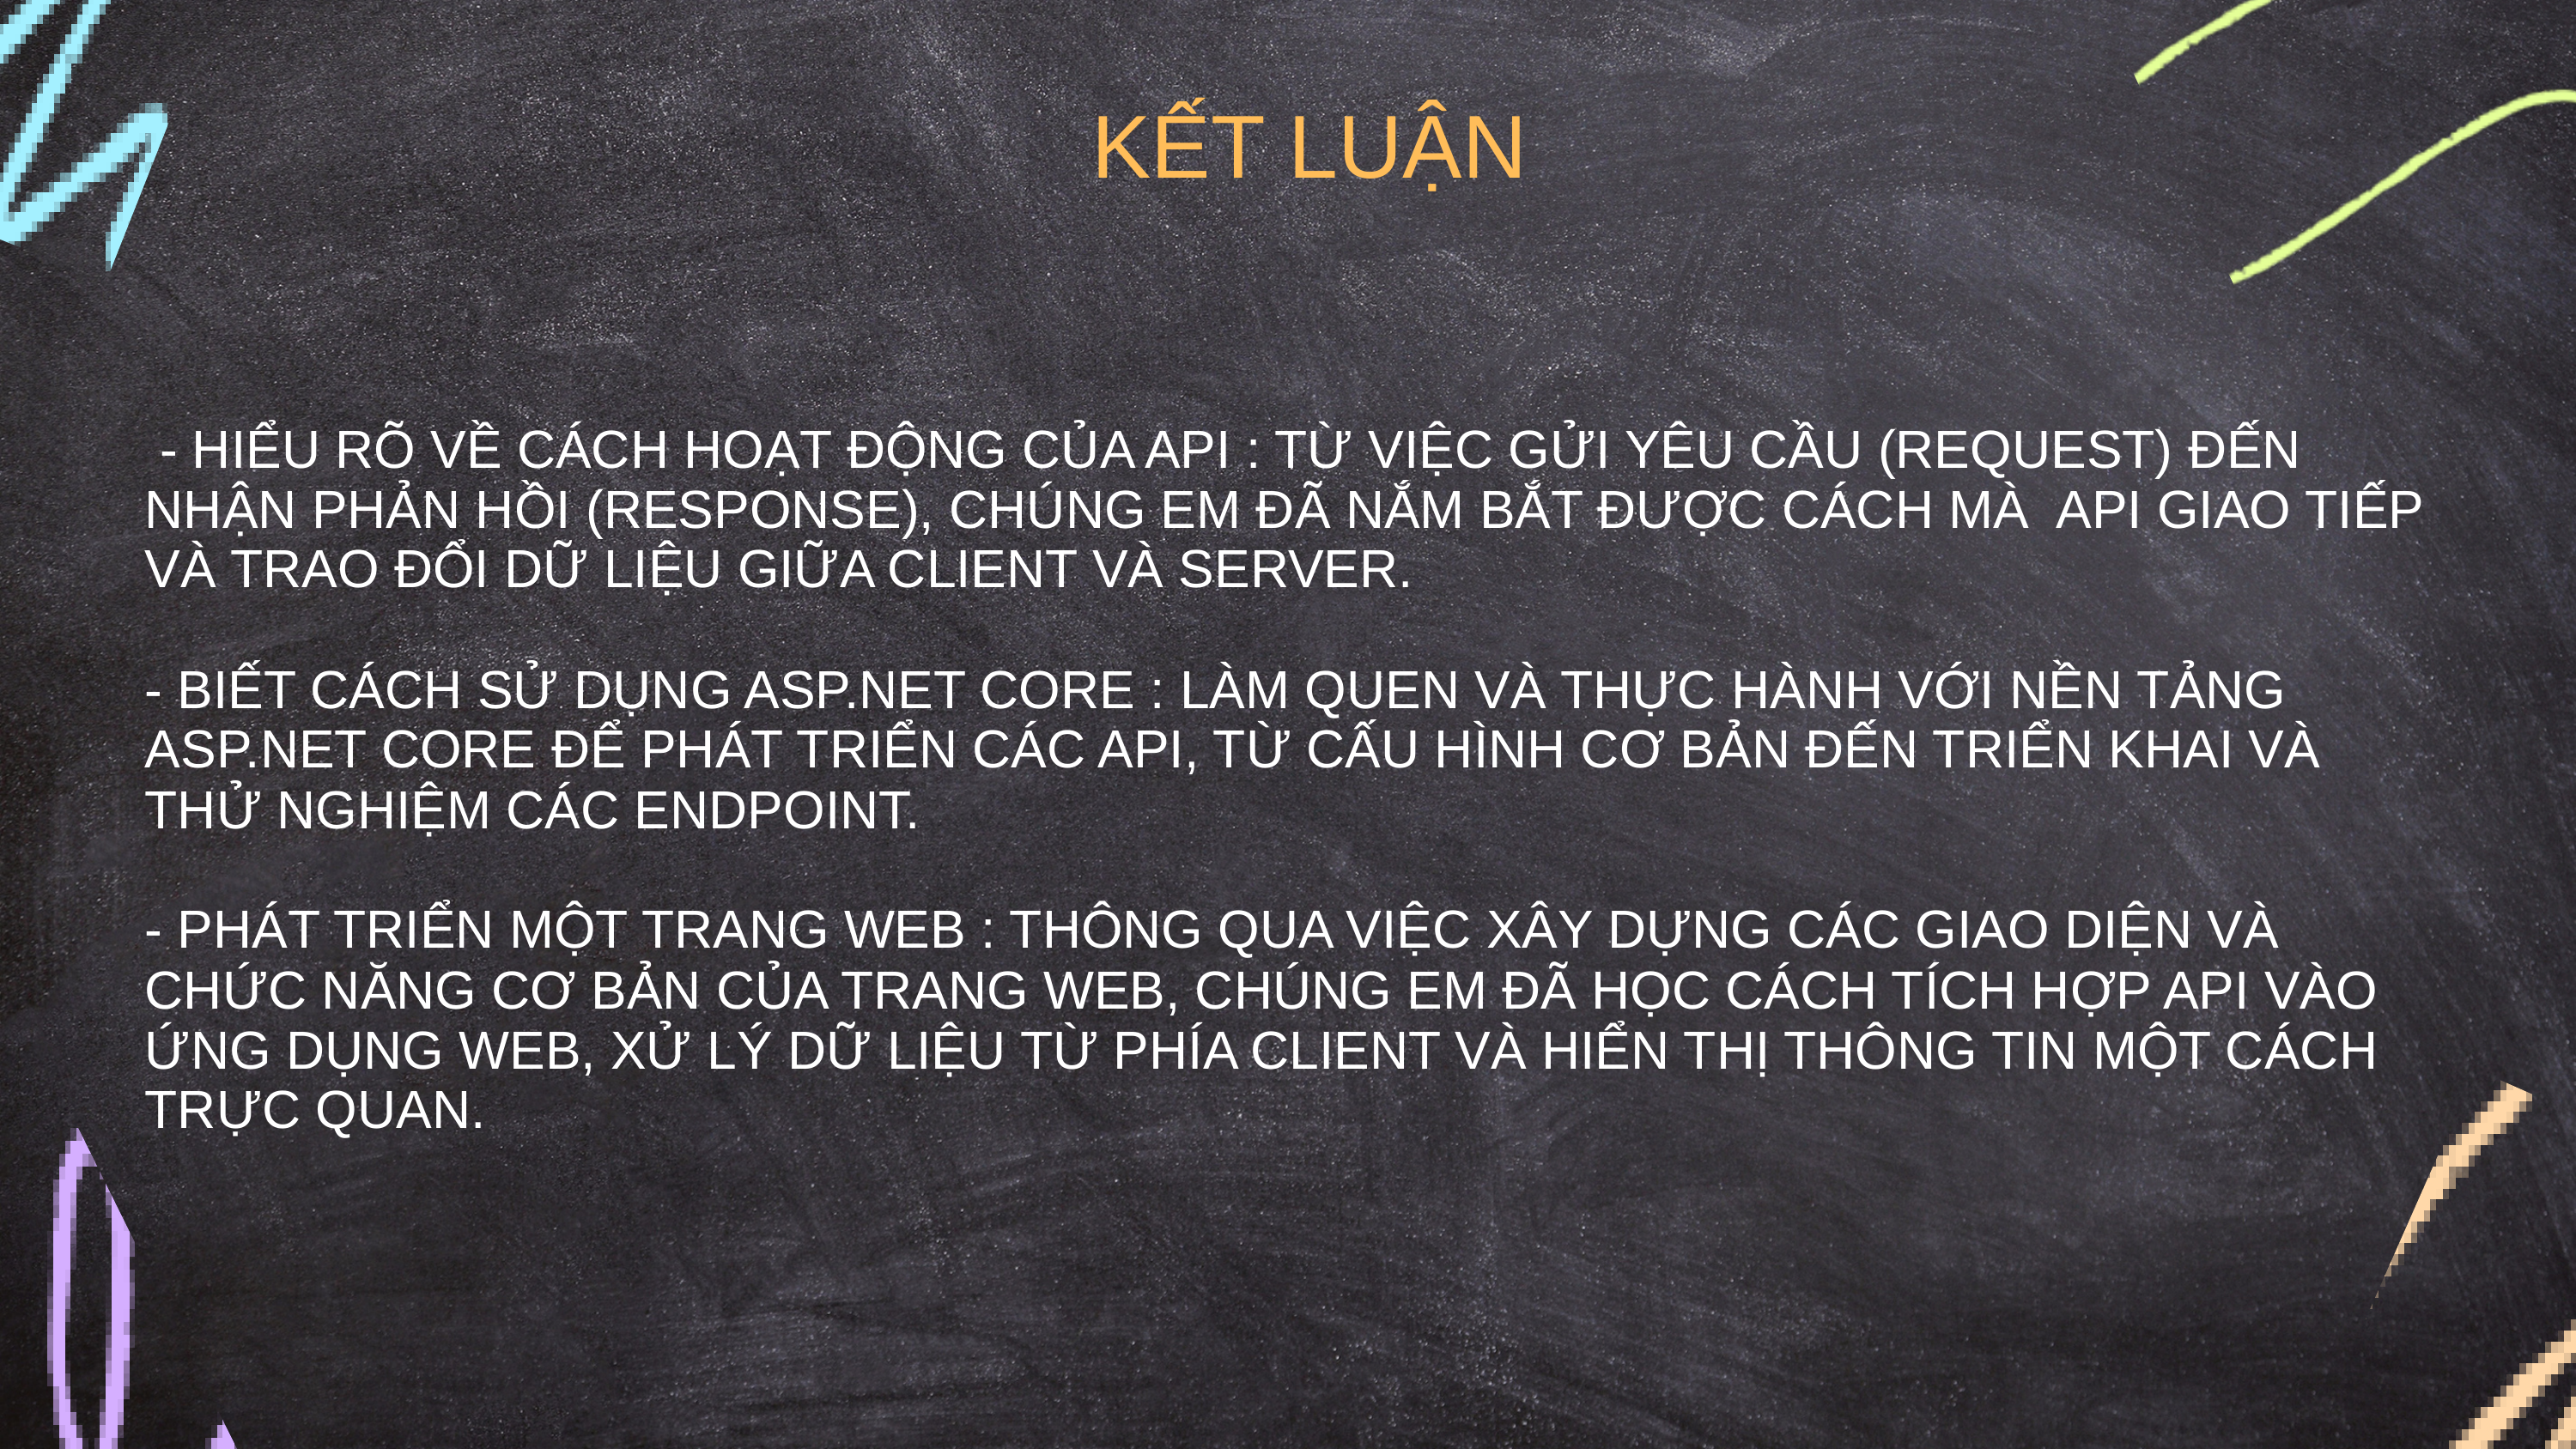

KẾT LUẬN
 - HIỂU RÕ VỀ CÁCH HOẠT ĐỘNG CỦA API : TỪ VIỆC GỬI YÊU CẦU (REQUEST) ĐẾN NHẬN PHẢN HỒI (RESPONSE), CHÚNG EM ĐÃ NẮM BẮT ĐƯỢC CÁCH MÀ  API GIAO TIẾP VÀ TRAO ĐỔI DỮ LIỆU GIỮA CLIENT VÀ SERVER.

- BIẾT CÁCH SỬ DỤNG ASP.NET CORE : LÀM QUEN VÀ THỰC HÀNH VỚI NỀN TẢNG ASP.NET CORE ĐỂ PHÁT TRIỂN CÁC API, TỪ CẤU HÌNH CƠ BẢN ĐẾN TRIỂN KHAI VÀ THỬ NGHIỆM CÁC ENDPOINT.

- PHÁT TRIỂN MỘT TRANG WEB : THÔNG QUA VIỆC XÂY DỰNG CÁC GIAO DIỆN VÀ CHỨC NĂNG CƠ BẢN CỦA TRANG WEB, CHÚNG EM ĐÃ HỌC CÁCH TÍCH HỢP API VÀO ỨNG DỤNG WEB, XỬ LÝ DỮ LIỆU TỪ PHÍA CLIENT VÀ HIỂN THỊ THÔNG TIN MỘT CÁCH TRỰC QUAN.